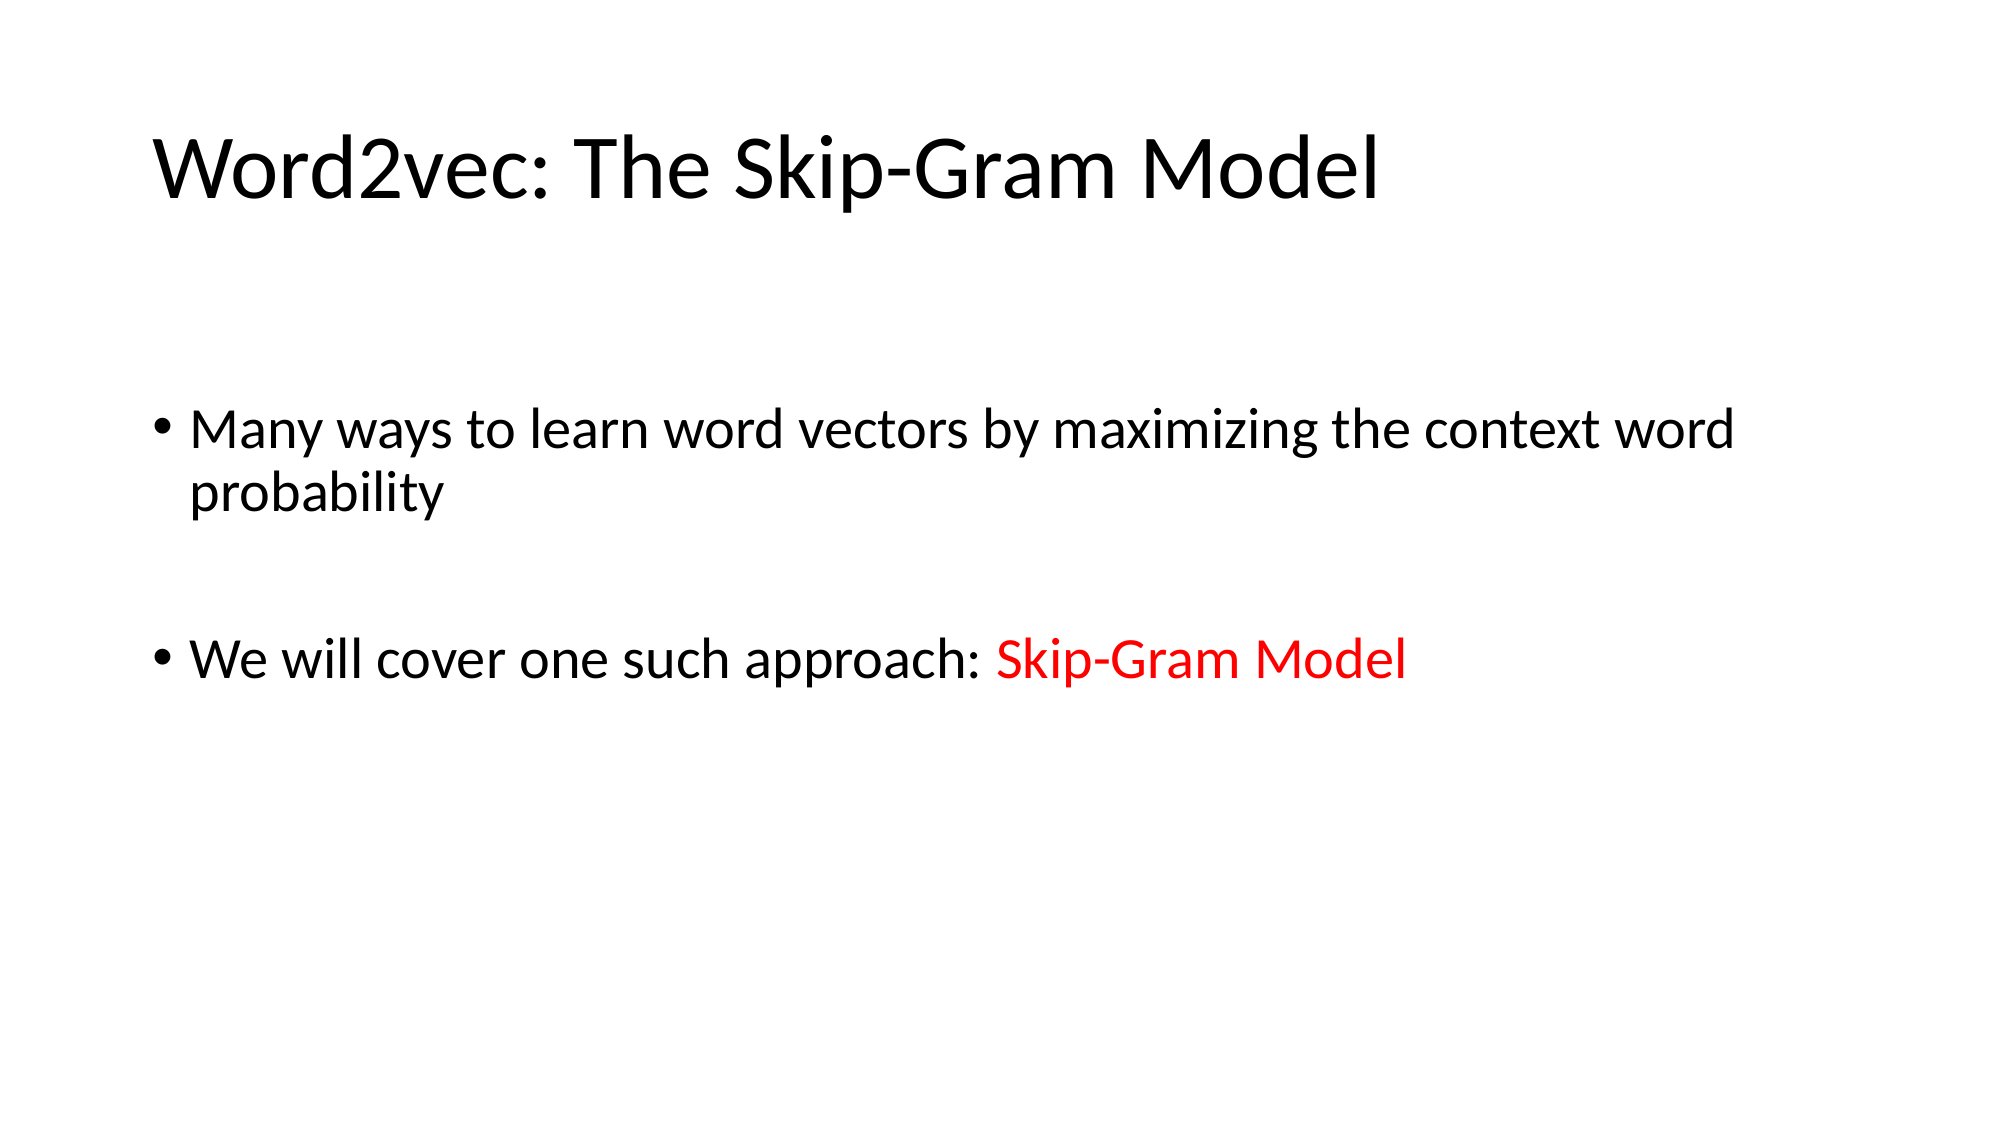

# Word2vec: The Skip-Gram Model

Many ways to learn word vectors by maximizing the context word probability

We will cover one such approach: Skip-Gram Model